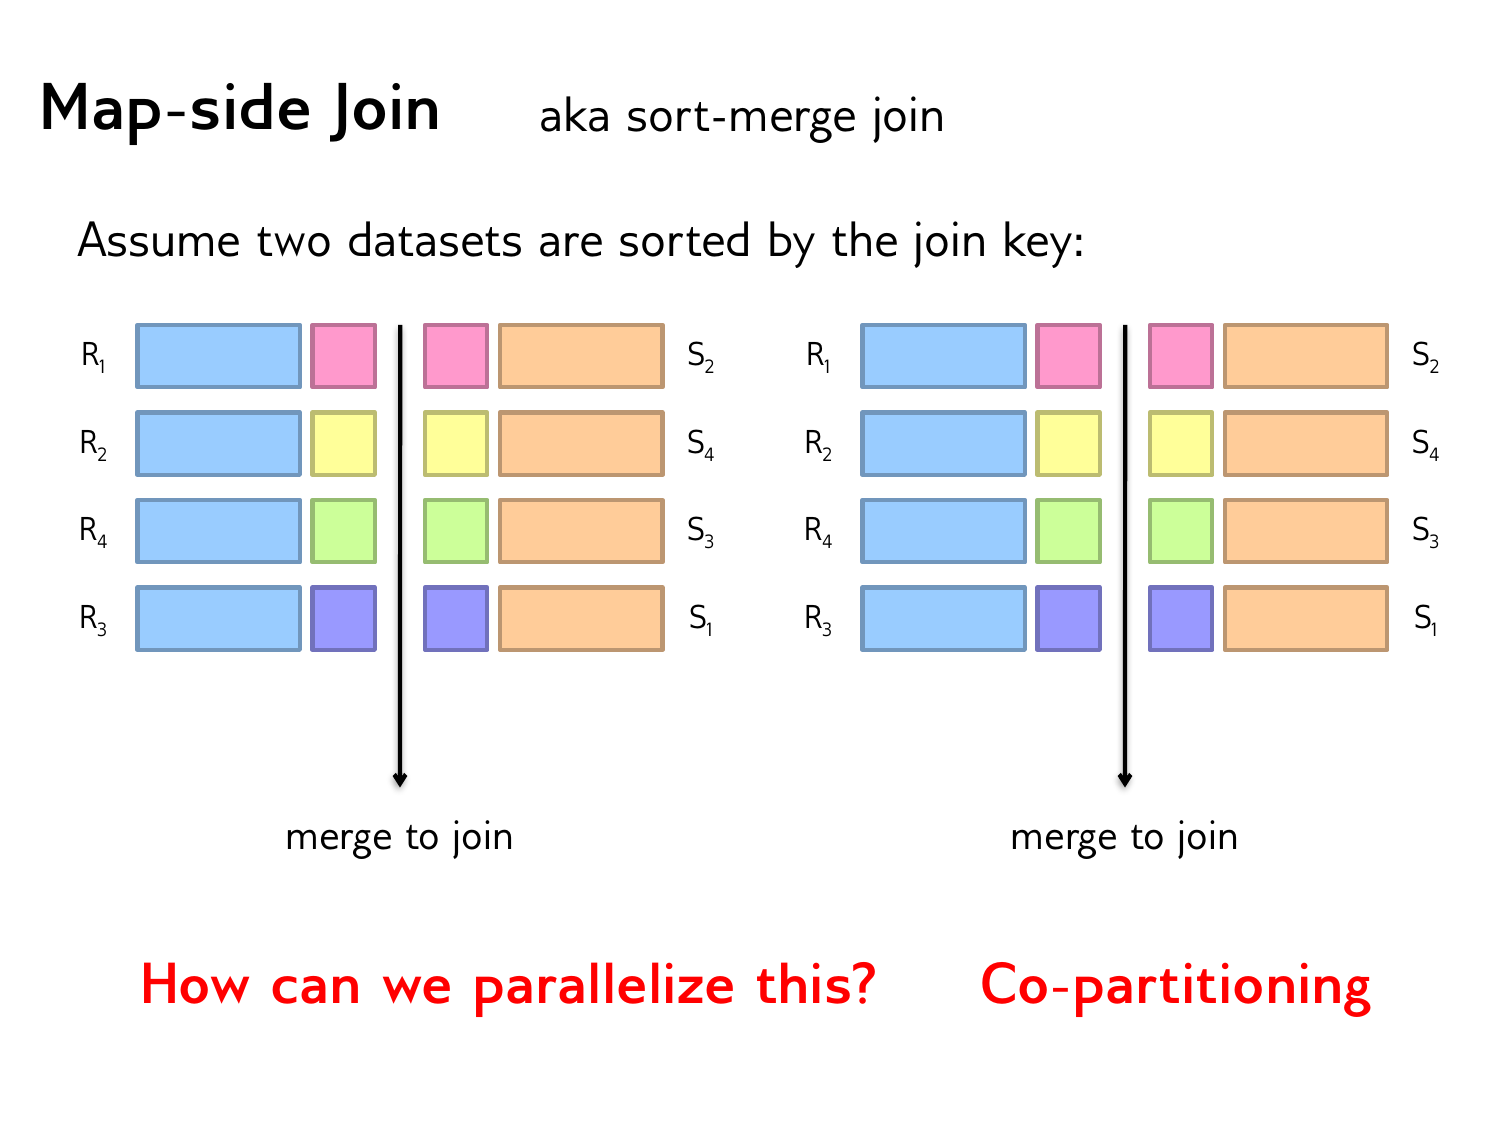

# Map-side Join
aka sort-merge join
Assume two datasets are sorted by the join key:
R1

S2
R1

S2
R2

S4
R2

S4
R4

S3
R4

S3
R3

S1
R3

S1
merge to join
merge to join
How can we parallelize this?
Co-partitioning